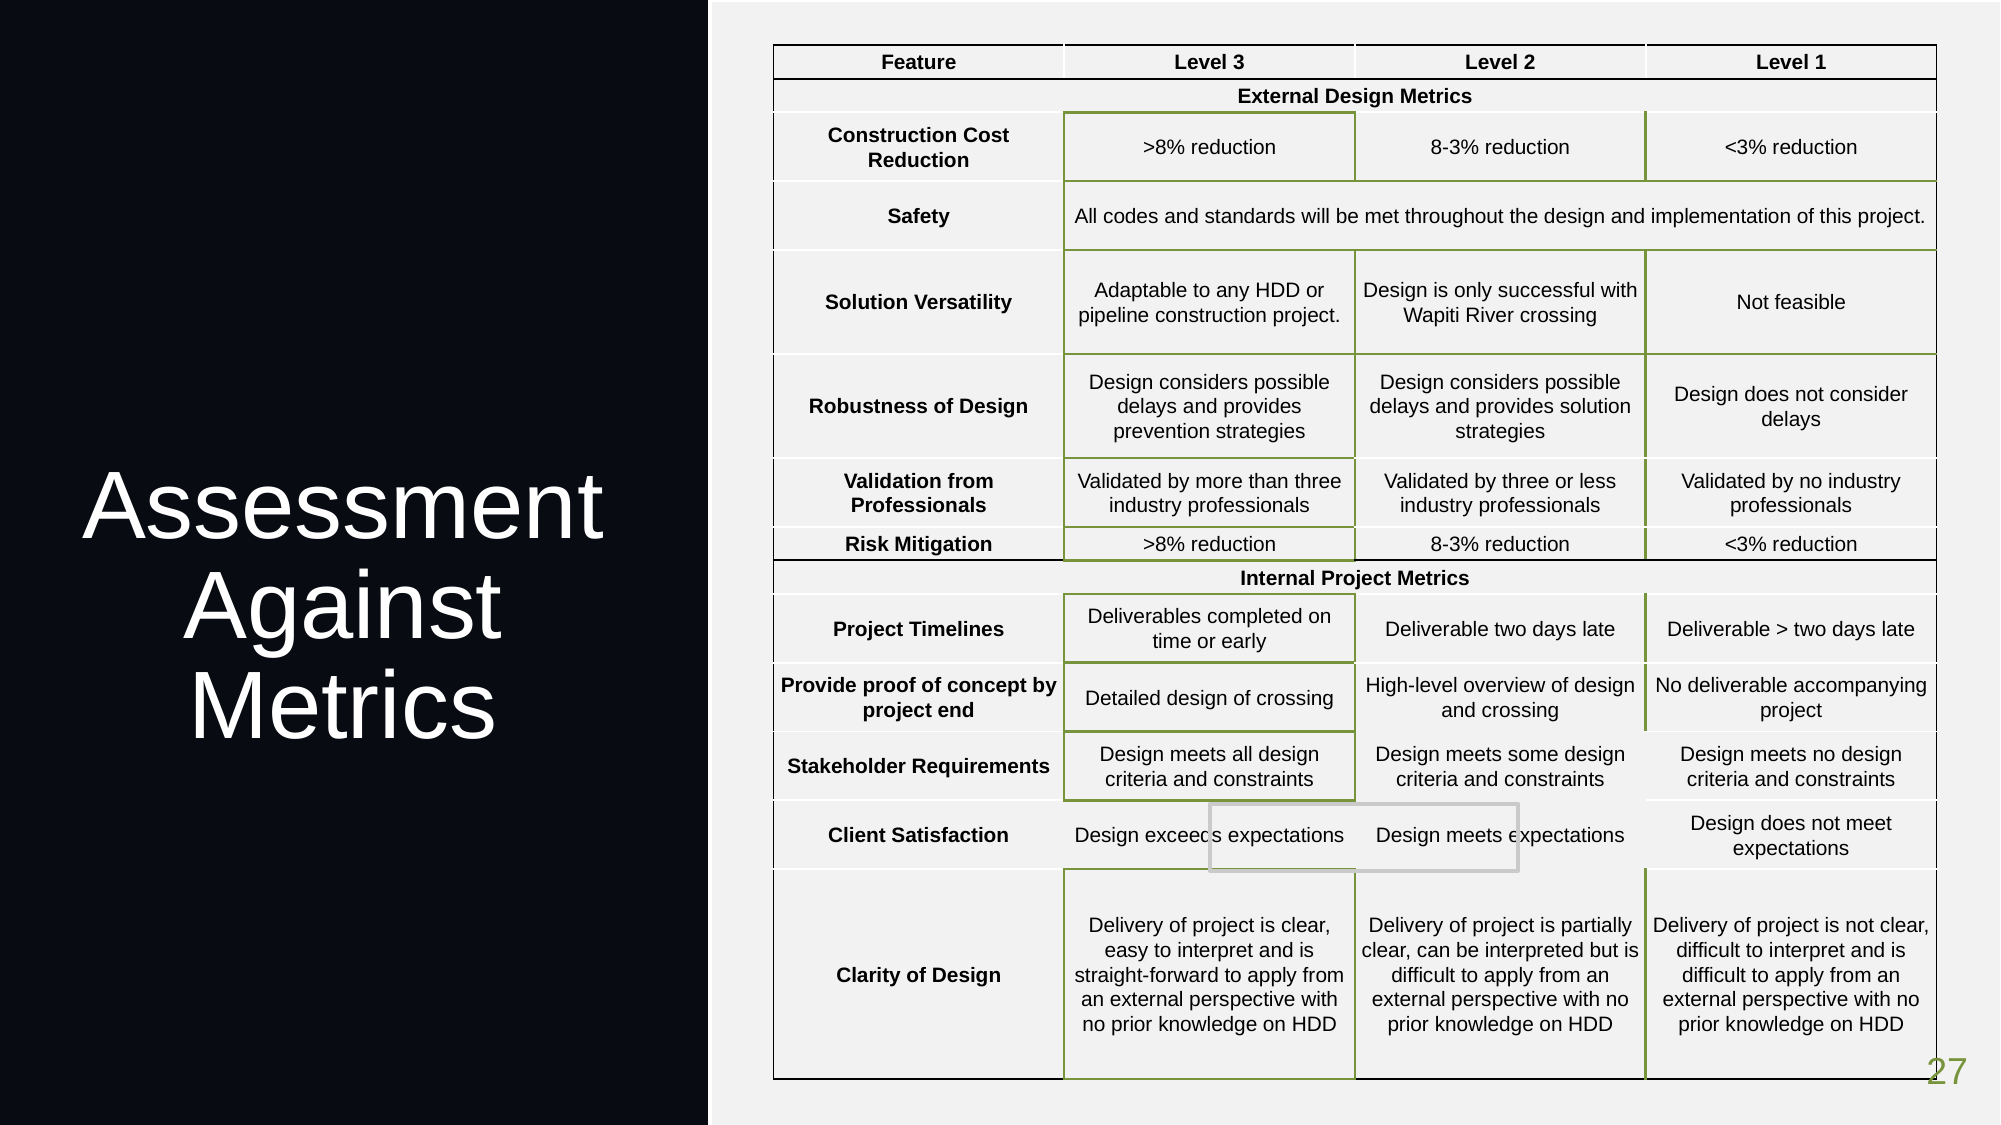

| Feature | Level 3 | Level 2 | Level 1 |
| --- | --- | --- | --- |
| External Design Metrics |  |  |  |
| Construction Cost Reduction | >8% reduction | 8-3% reduction | <3% reduction |
| Safety | All codes and standards will be met throughout the design and implementation of this project. |  |  |
| Solution Versatility | Adaptable to any HDD or pipeline construction project. | Design is only successful with Wapiti River crossing | Not feasible |
| Robustness of Design | Design considers possible delays and provides prevention strategies | Design considers possible delays and provides solution strategies | Design does not consider delays |
| Validation from Professionals | Validated by more than three industry professionals | Validated by three or less industry professionals | Validated by no industry professionals |
| Risk Mitigation | >8% reduction | 8-3% reduction | <3% reduction |
| Internal Project Metrics |  |  |  |
| Project Timelines | Deliverables completed on time or early | Deliverable two days late | Deliverable > two days late |
| Provide proof of concept by project end | Detailed design of crossing | High-level overview of design and crossing | No deliverable accompanying project |
| Stakeholder Requirements | Design meets all design criteria and constraints | Design meets some design criteria and constraints | Design meets no design criteria and constraints |
| Client Satisfaction | Design exceeds expectations | Design meets expectations | Design does not meet expectations |
| Clarity of Design | Delivery of project is clear, easy to interpret and is straight-forward to apply from an external perspective with no prior knowledge on HDD | Delivery of project is partially clear, can be interpreted but is difficult to apply from an external perspective with no prior knowledge on HDD | Delivery of project is not clear, difficult to interpret and is difficult to apply from an external perspective with no prior knowledge on HDD |
Assessment
Against
Metrics

27